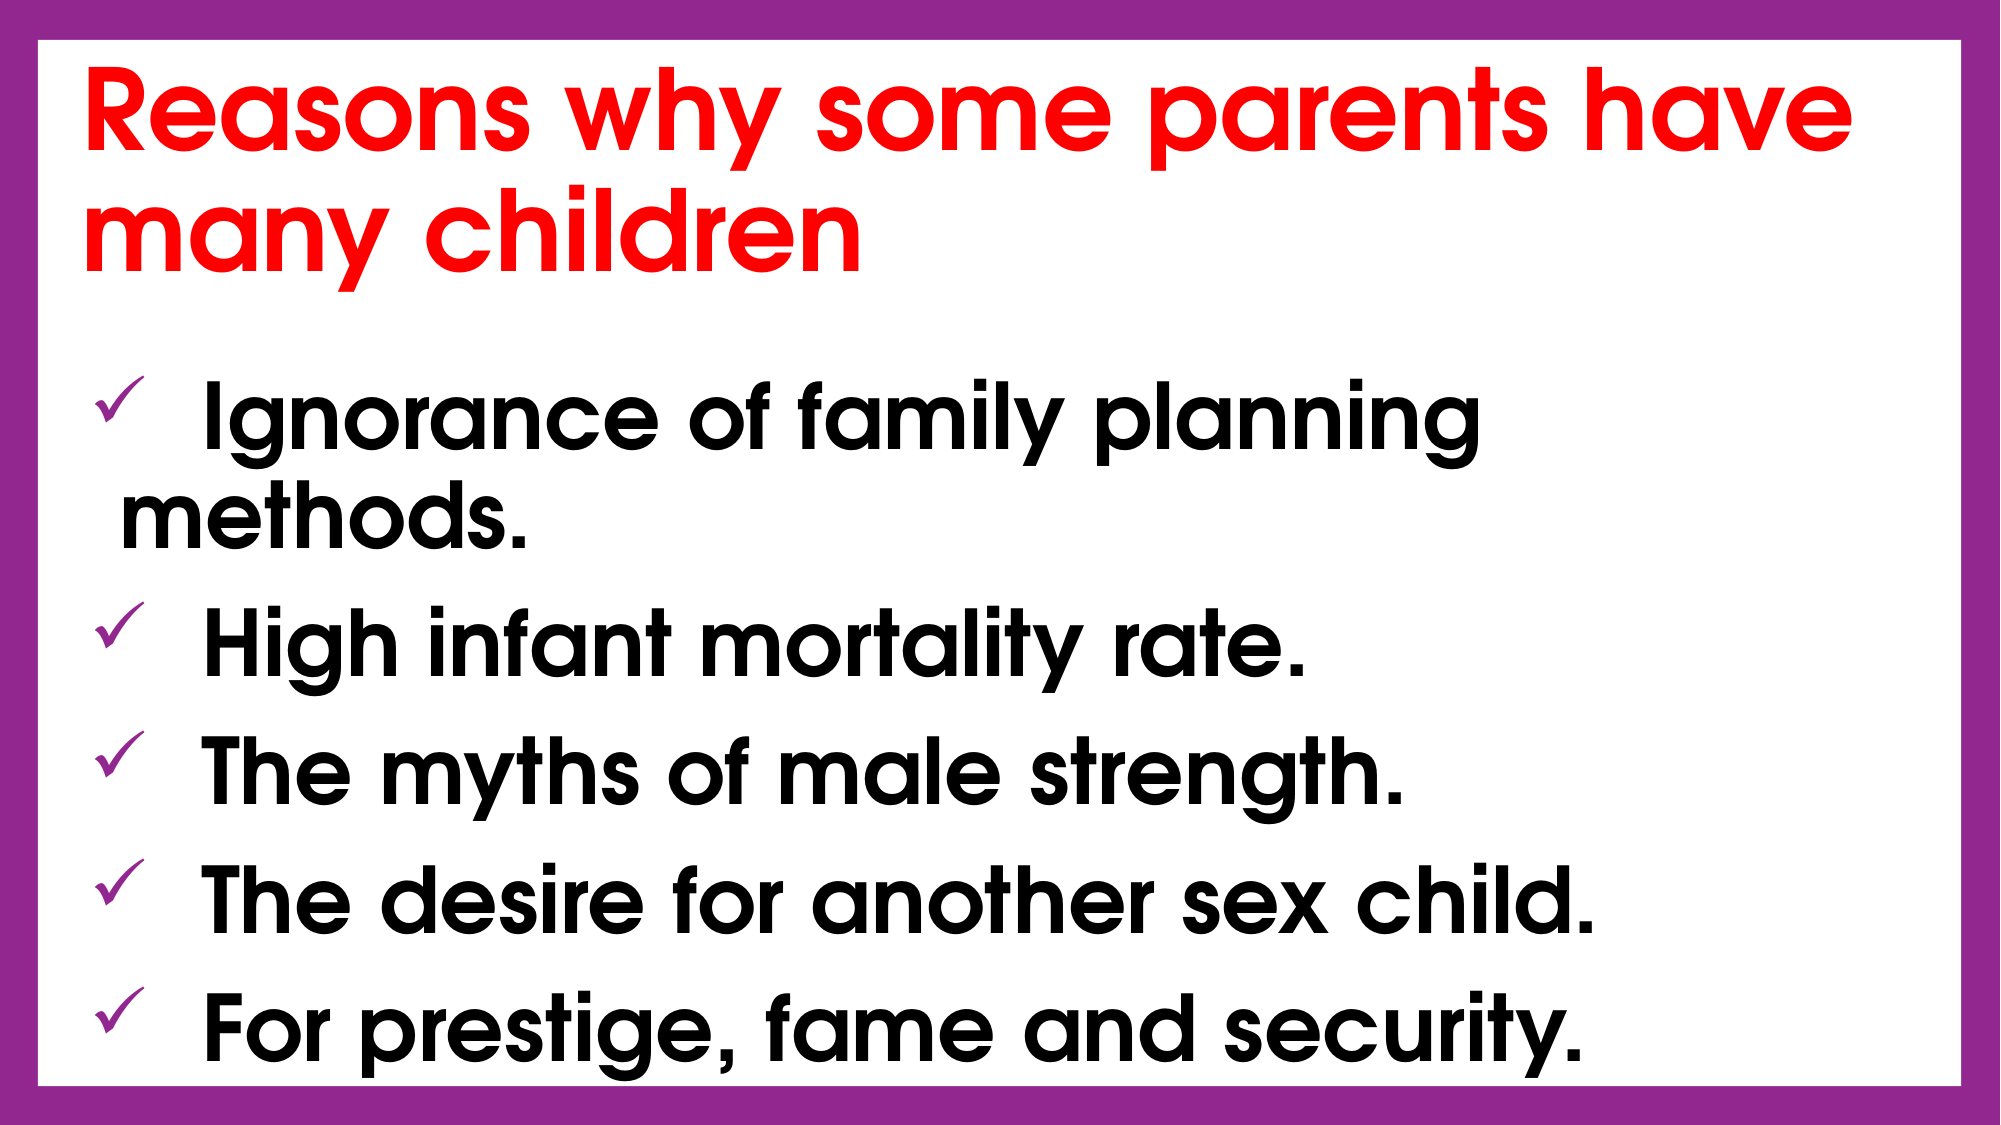

# Reasons why some parents have many children
  Ignorance of family planning methods.
  High infant mortality rate.
  The myths of male strength.
  The desire for another sex child.
  For prestige, fame and security.